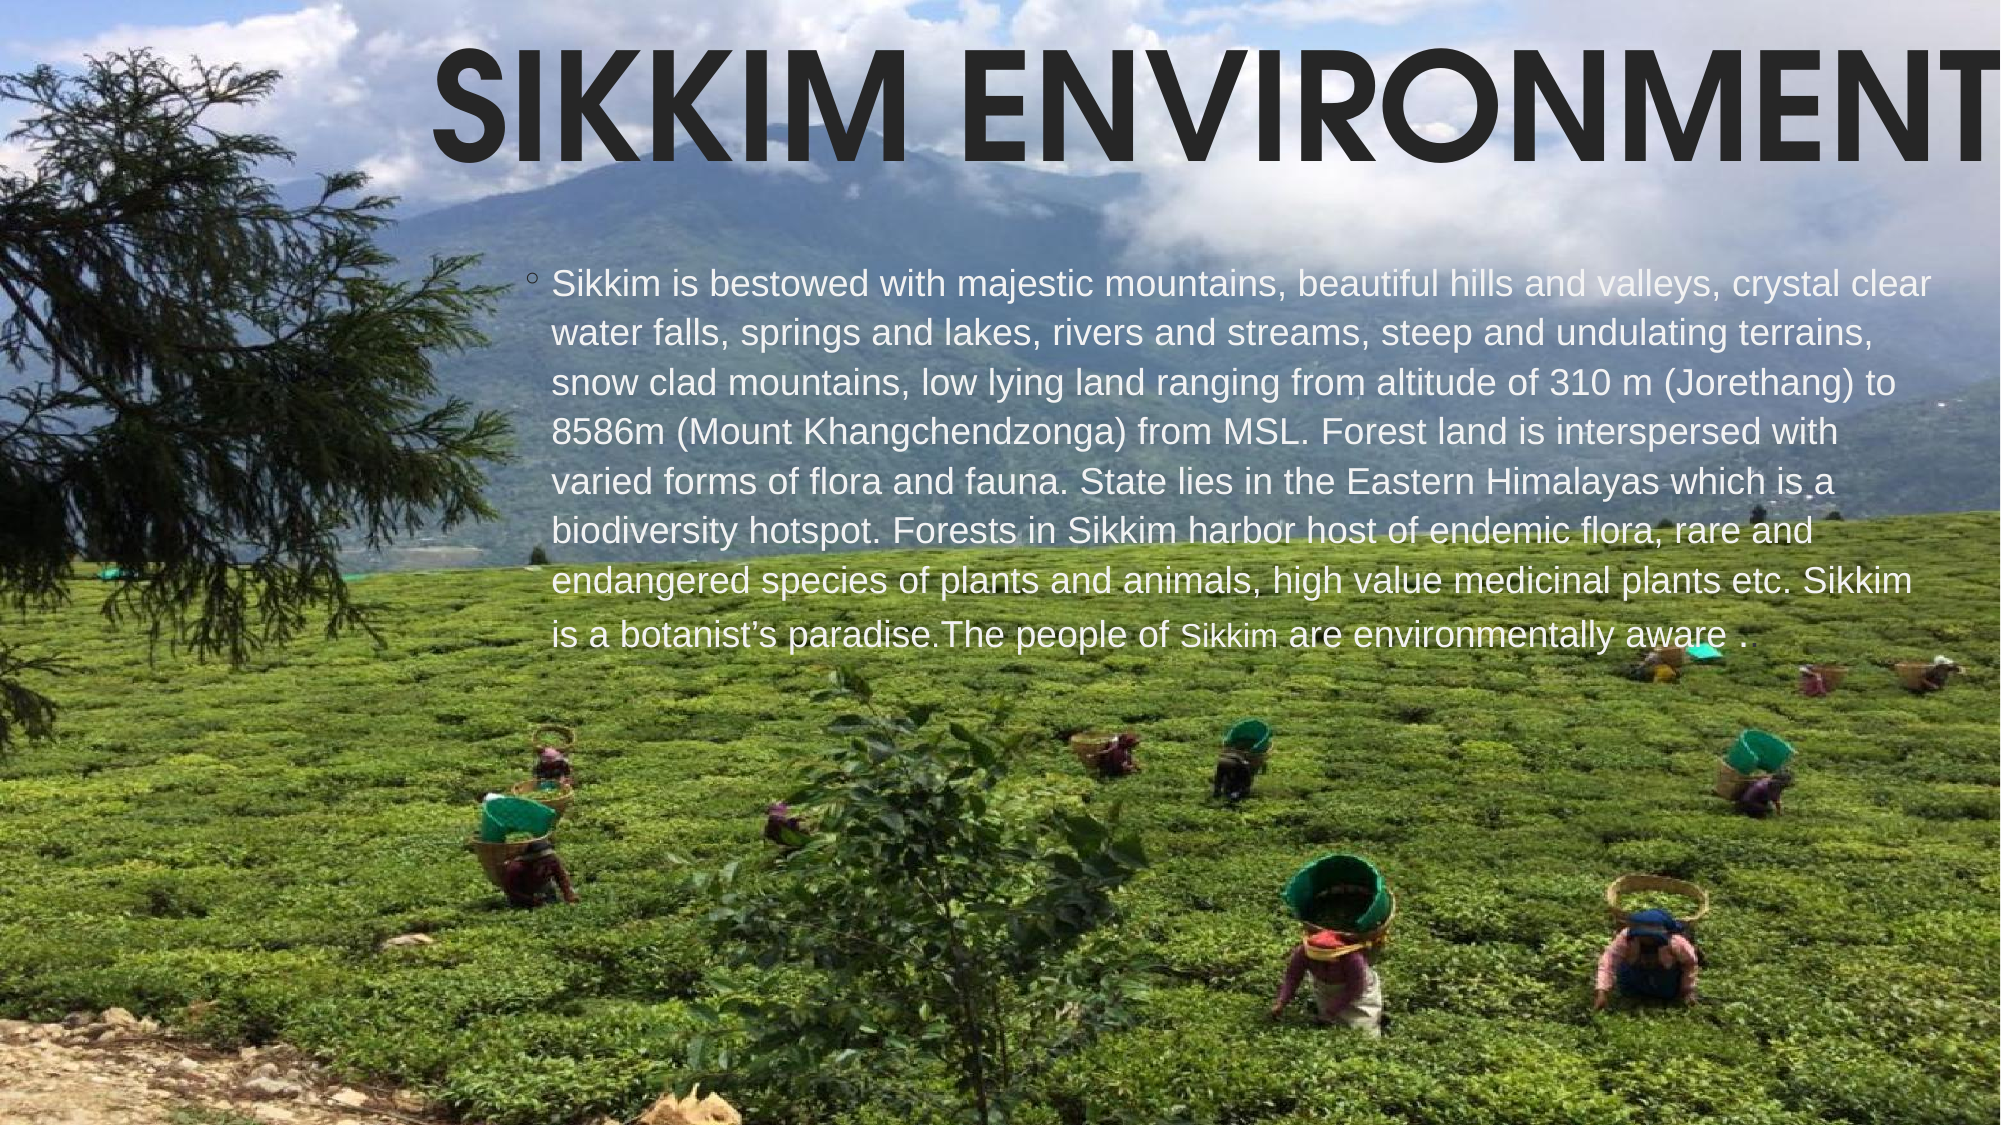

# SIKKIM ENVIRONMENT
Sikkim is bestowed with majestic mountains, beautiful hills and valleys, crystal clear water falls, springs and lakes, rivers and streams, steep and undulating terrains, snow clad mountains, low lying land ranging from altitude of 310 m (Jorethang) to 8586m (Mount Khangchendzonga) from MSL. Forest land is interspersed with varied forms of flora and fauna. State lies in the Eastern Himalayas which is a biodiversity hotspot. Forests in Sikkim harbor host of endemic flora, rare and endangered species of plants and animals, high value medicinal plants etc. Sikkim is a botanist’s paradise.The people of Sikkim are environmentally aware ..